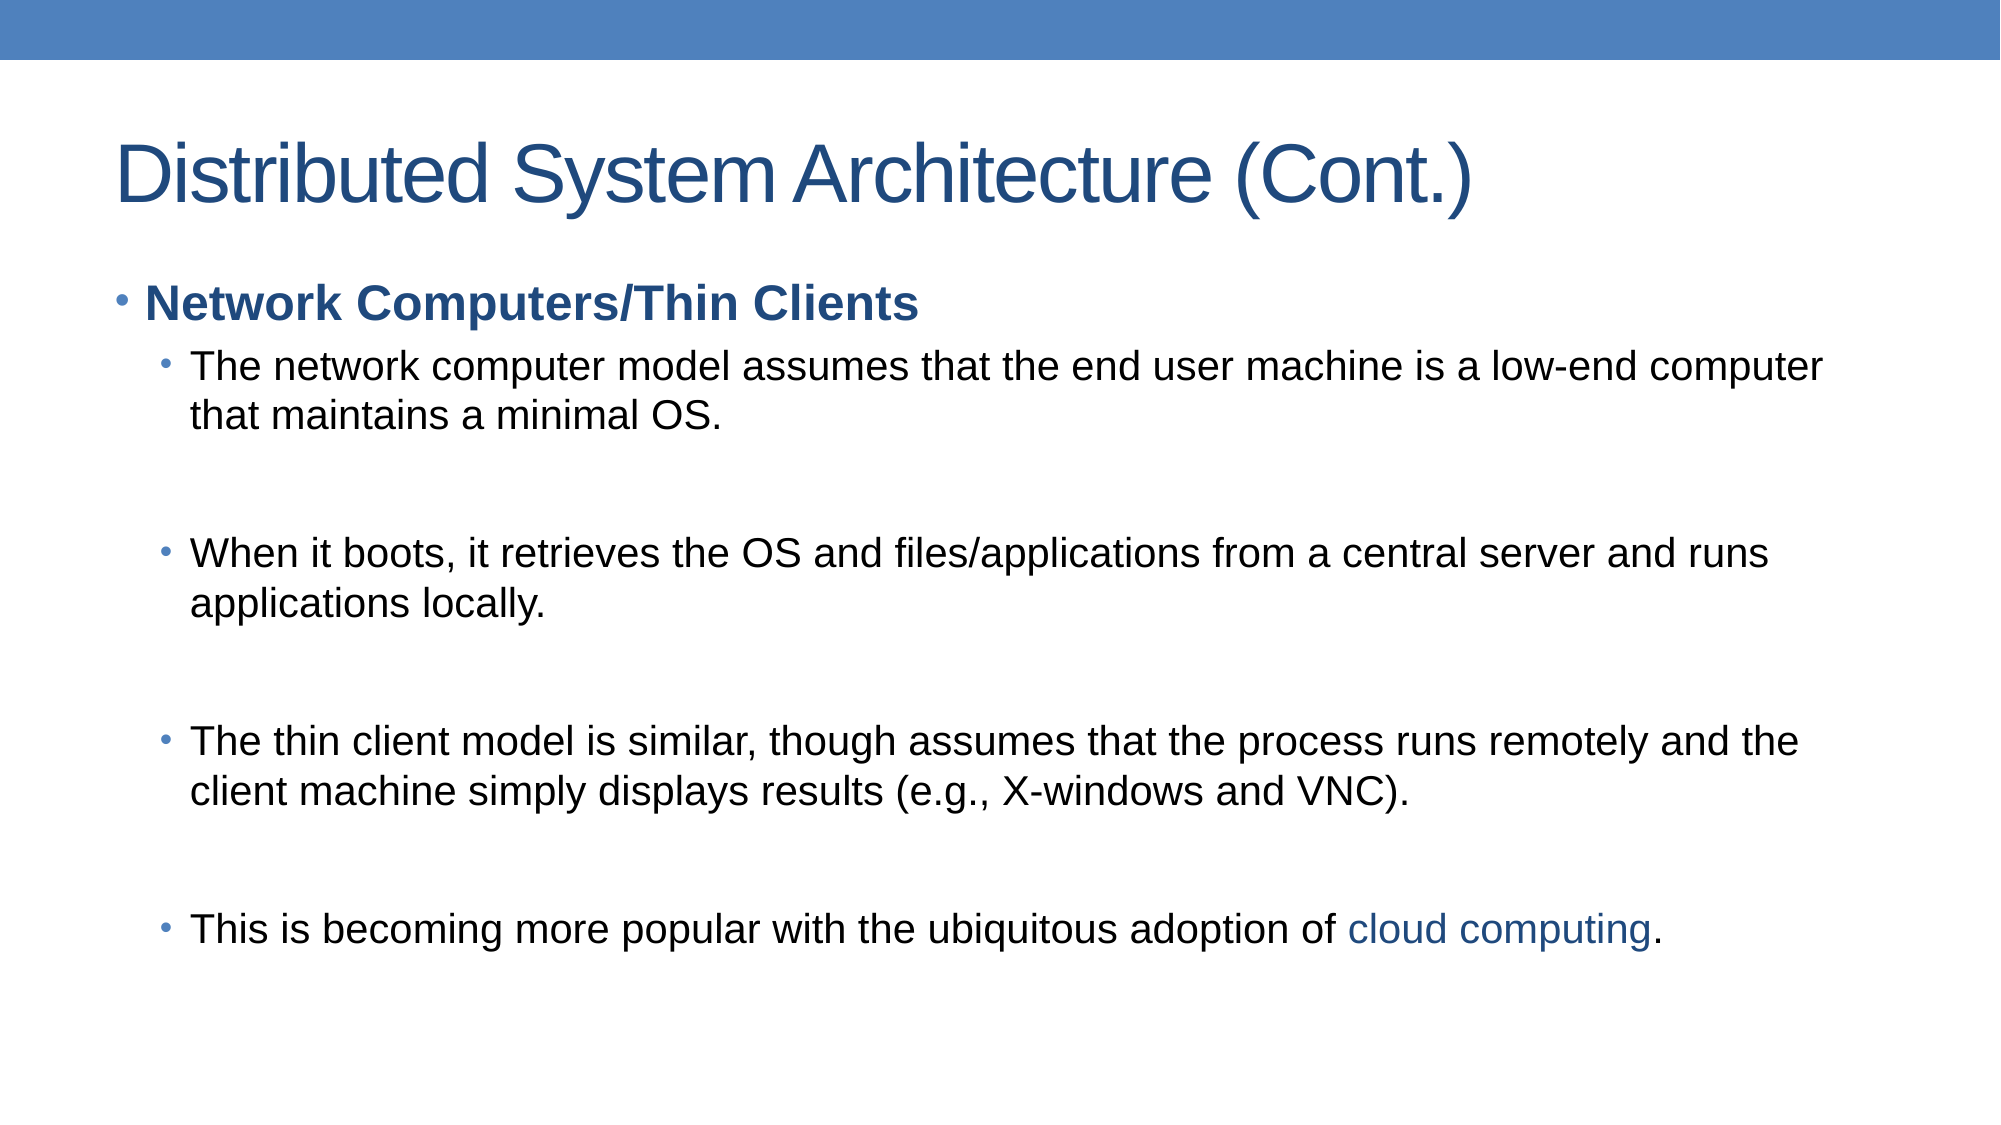

# Distributed System Architecture (Cont.)
Network Computers/Thin Clients
The network computer model assumes that the end user machine is a low-end computer that maintains a minimal OS.

When it boots, it retrieves the OS and files/applications from a central server and runs applications locally.

The thin client model is similar, though assumes that the process runs remotely and the client machine simply displays results (e.g., X-windows and VNC).

This is becoming more popular with the ubiquitous adoption of cloud computing.